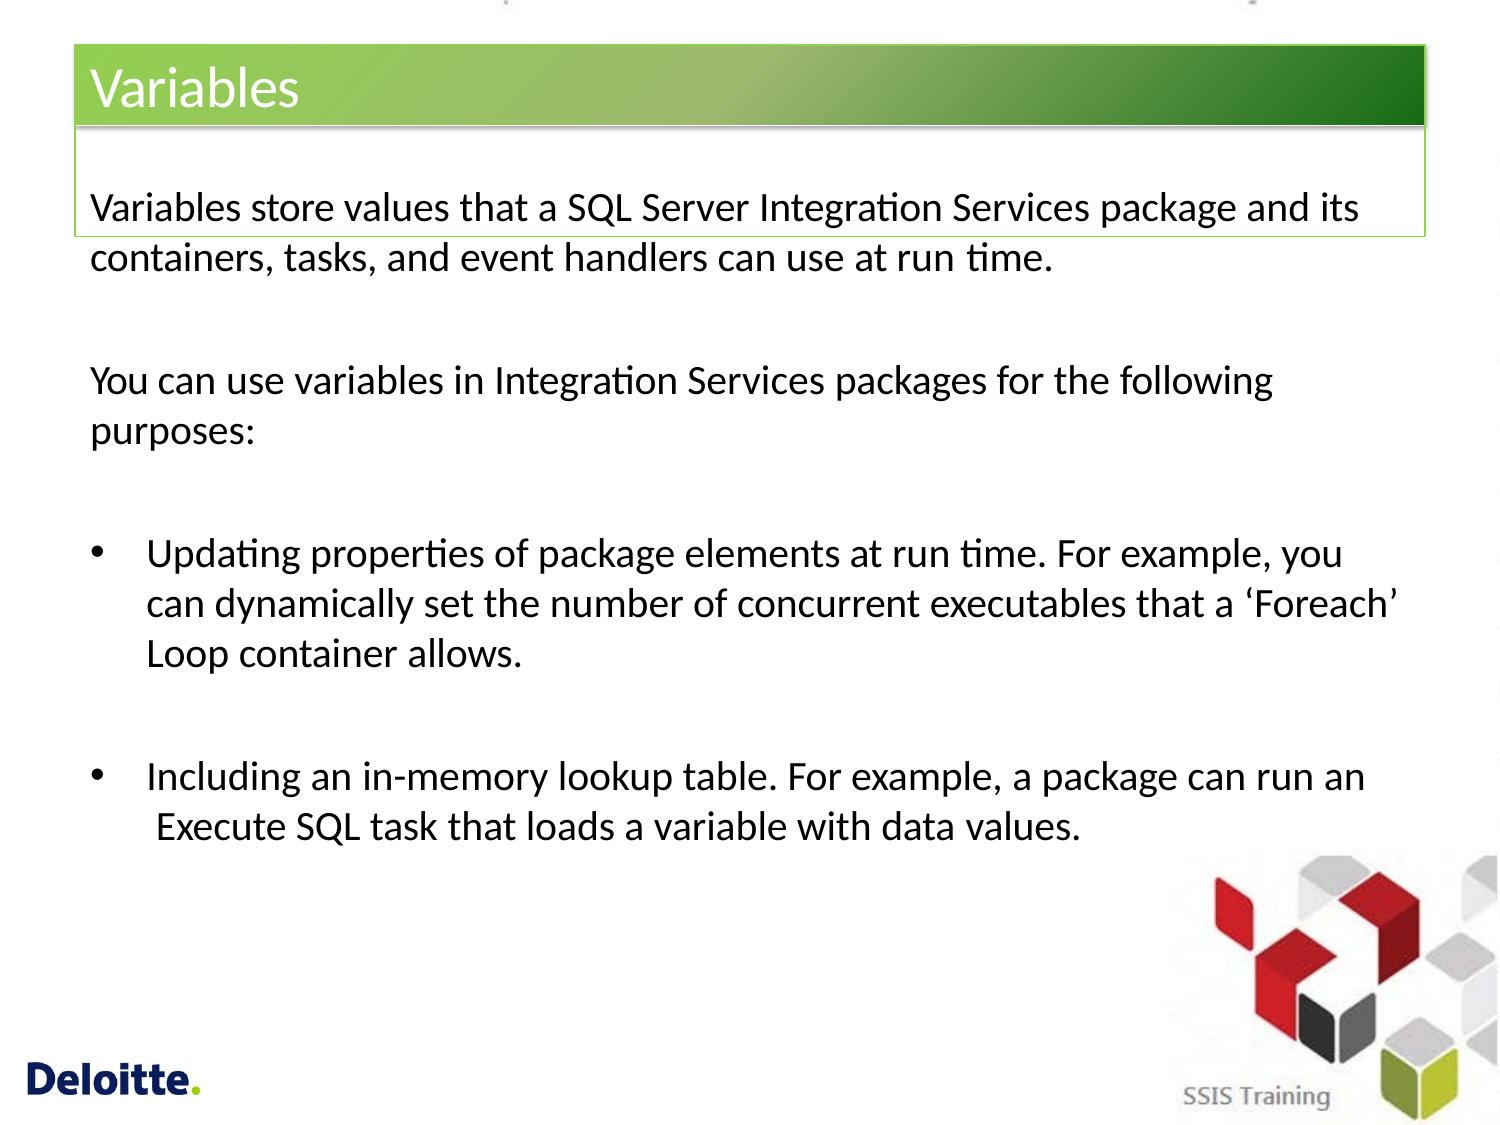

# Variables
Variables store values that a SQL Server Integration Services package and its  containers, tasks, and event handlers can use at run time.

You can use variables in Integration Services packages for the following  purposes:

Updating properties of package elements at run time. For example, you  can dynamically set the number of concurrent executables that a ‘Foreach’  Loop container allows.

Including an in-memory lookup table. For example, a package can run an  Execute SQL task that loads a variable with data values.